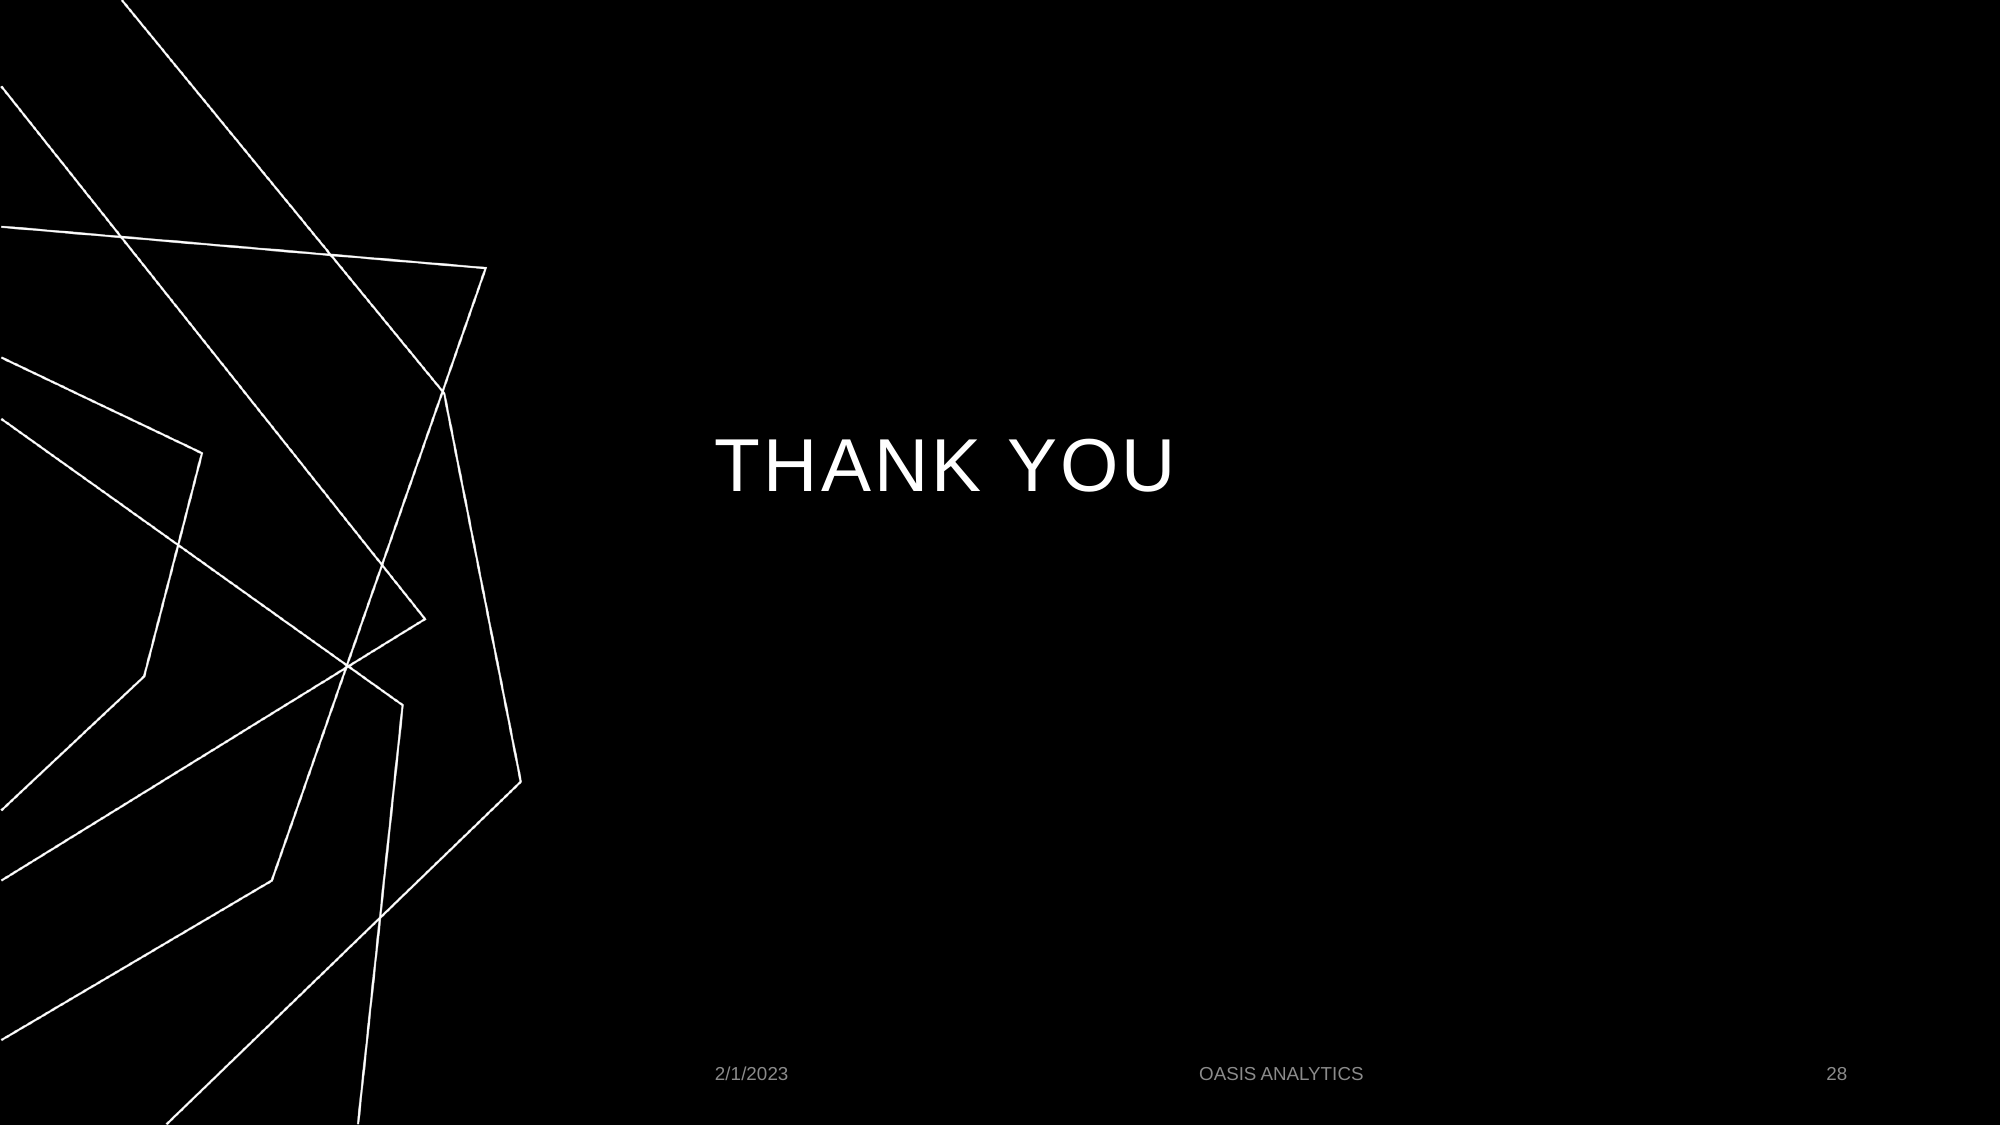

# THANK YOU
2/1/2023
OASIS ANALYTICS
28